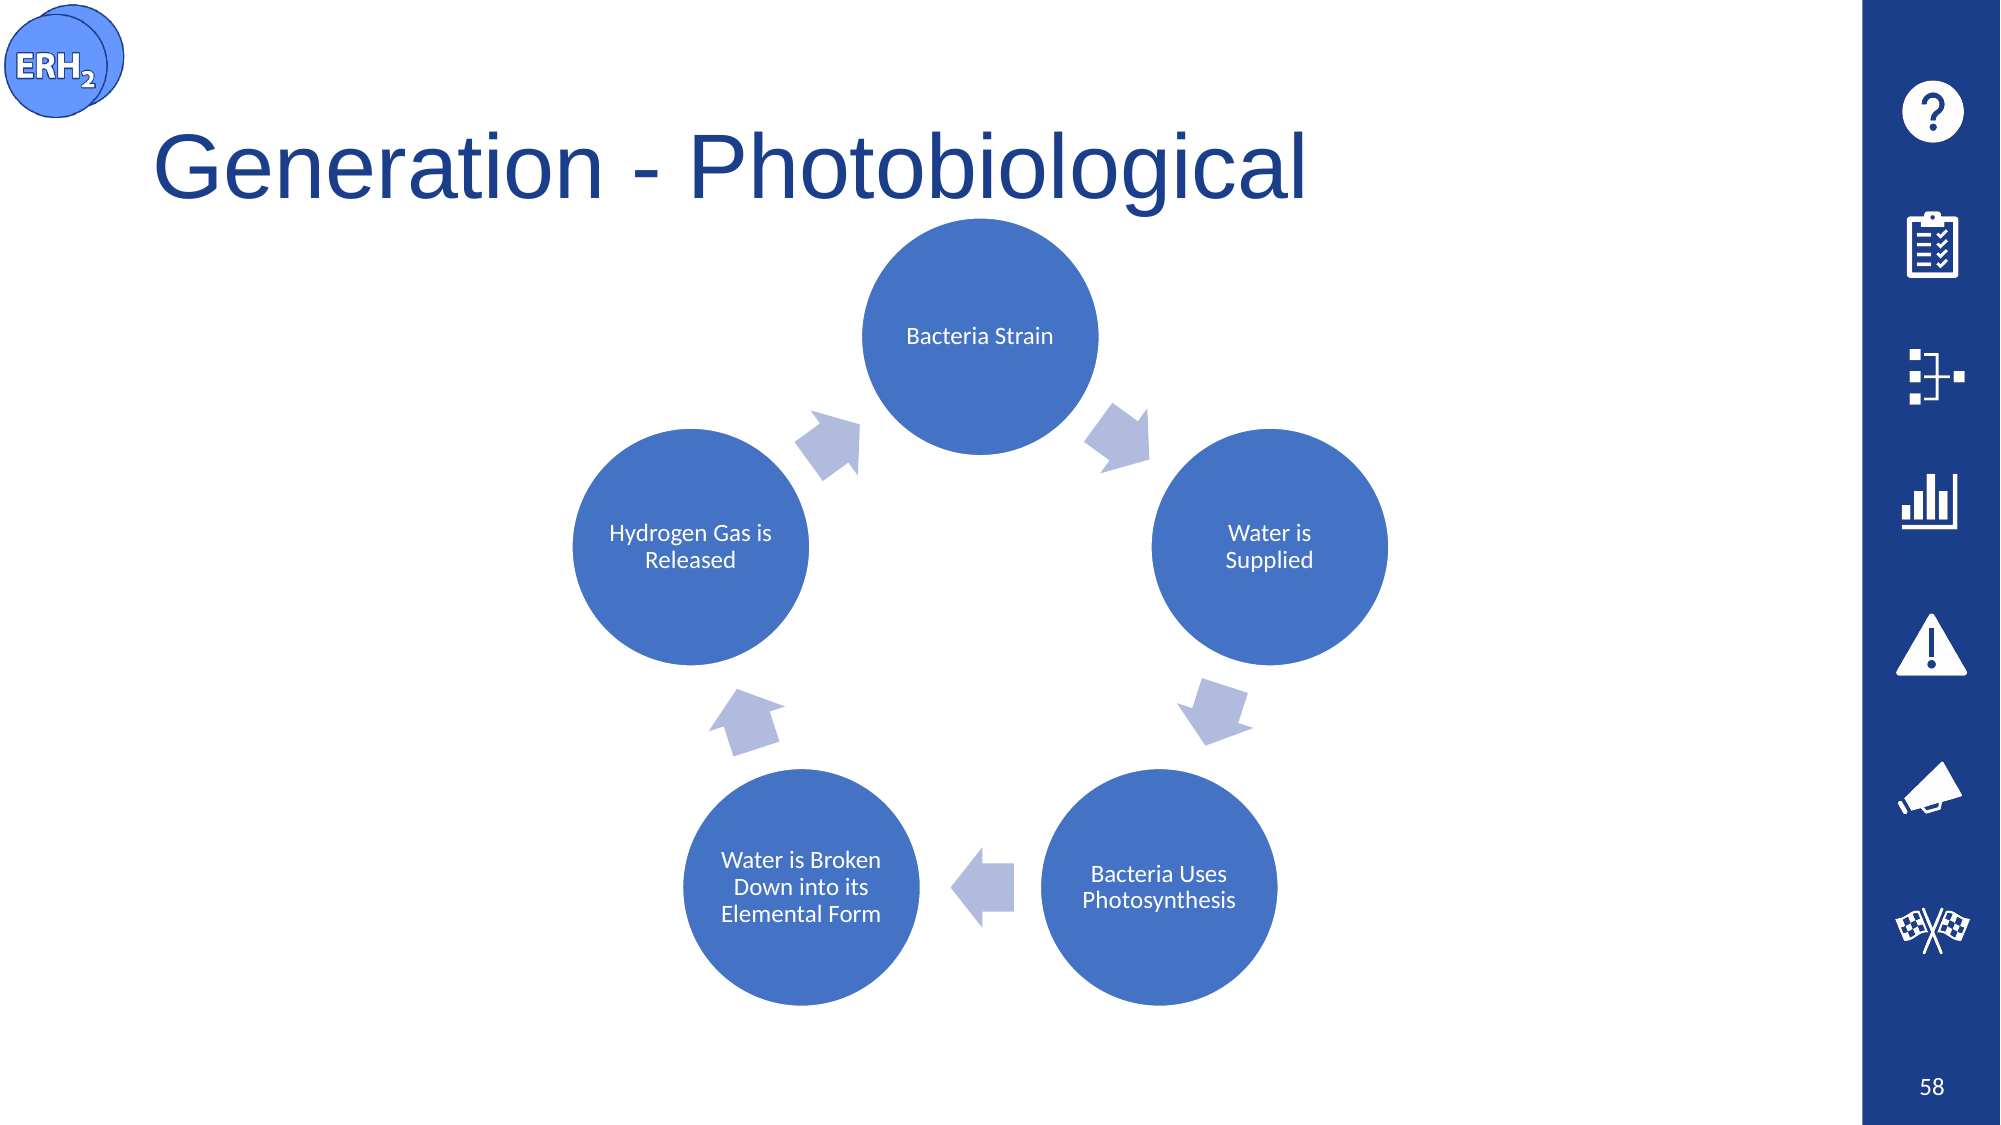

# Generation - Photobiological
Bacteria Strain

Water is Supplied

Bacteria Uses Photosynthesis

Water is Broken Down into its Elemental Form

Hydrogen Gas is Released